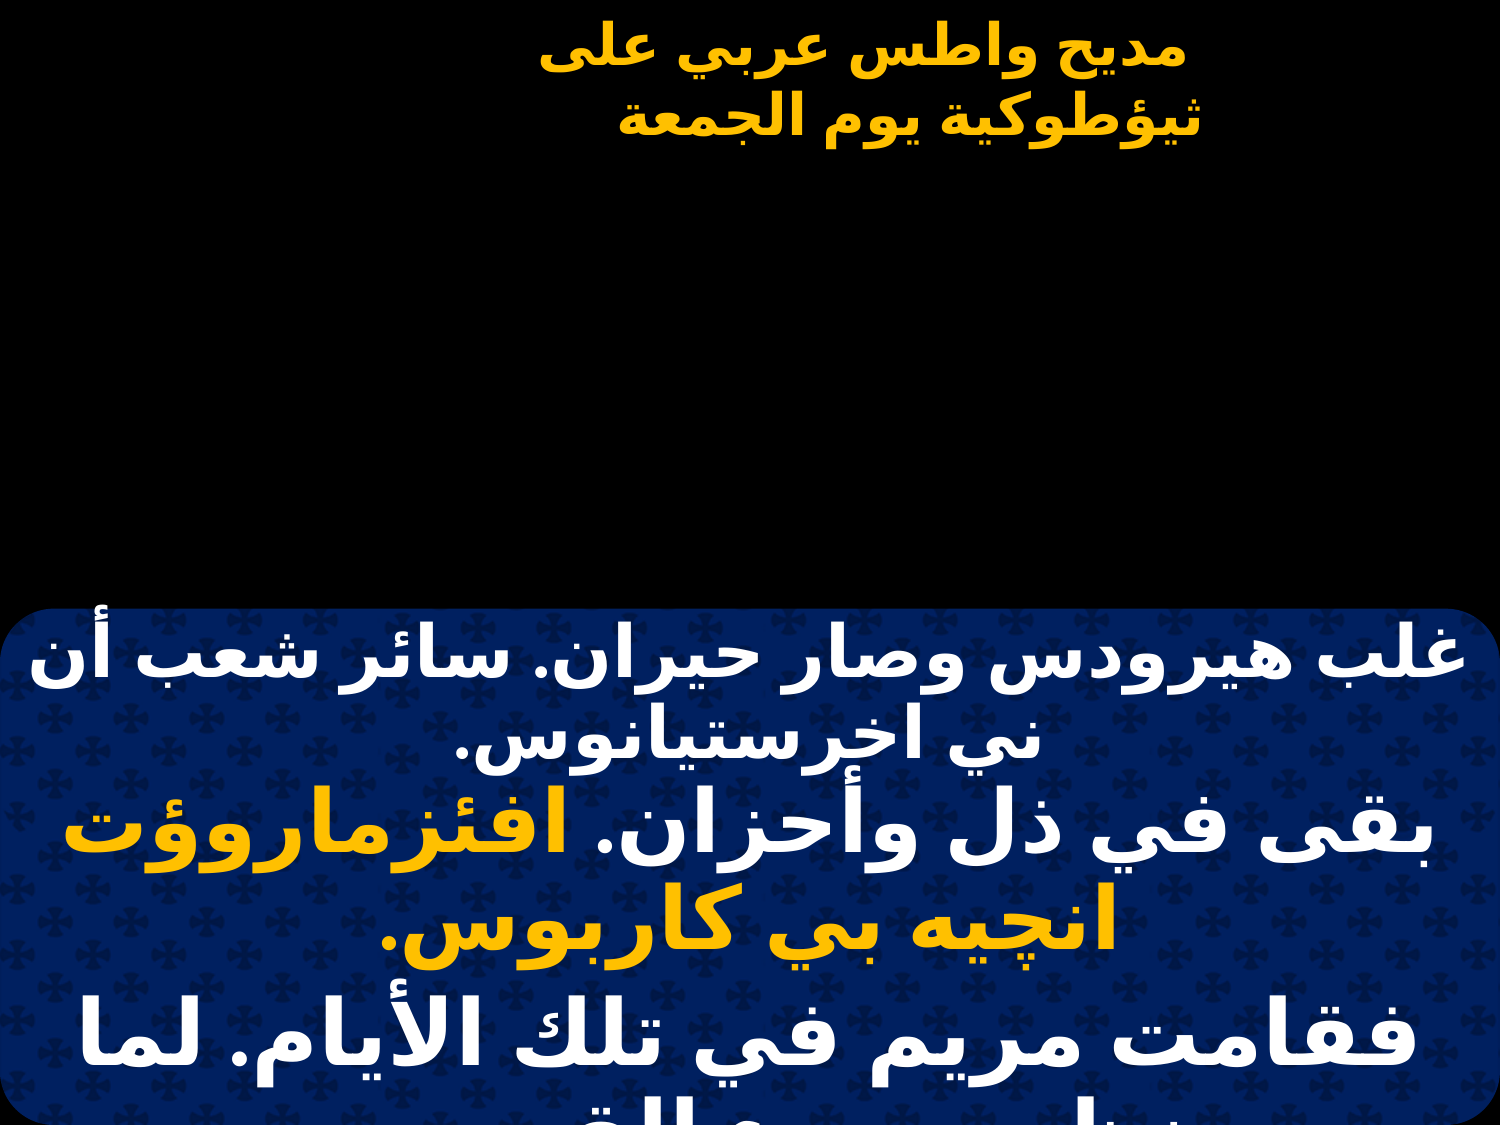

#
| غلب هيرودس وصار حيران. سائر شعب أن ني اخرستيانوس. بقى في ذل وأحزان. افئزماروؤت انچيه بي كاربوس. |
| --- |
| فقامت مريم في تلك الأيام. لما نظر مجيء القدوس. فنظرت إلى الحبل بتمام. افئزماروؤت انچيه بي كاربوس. |